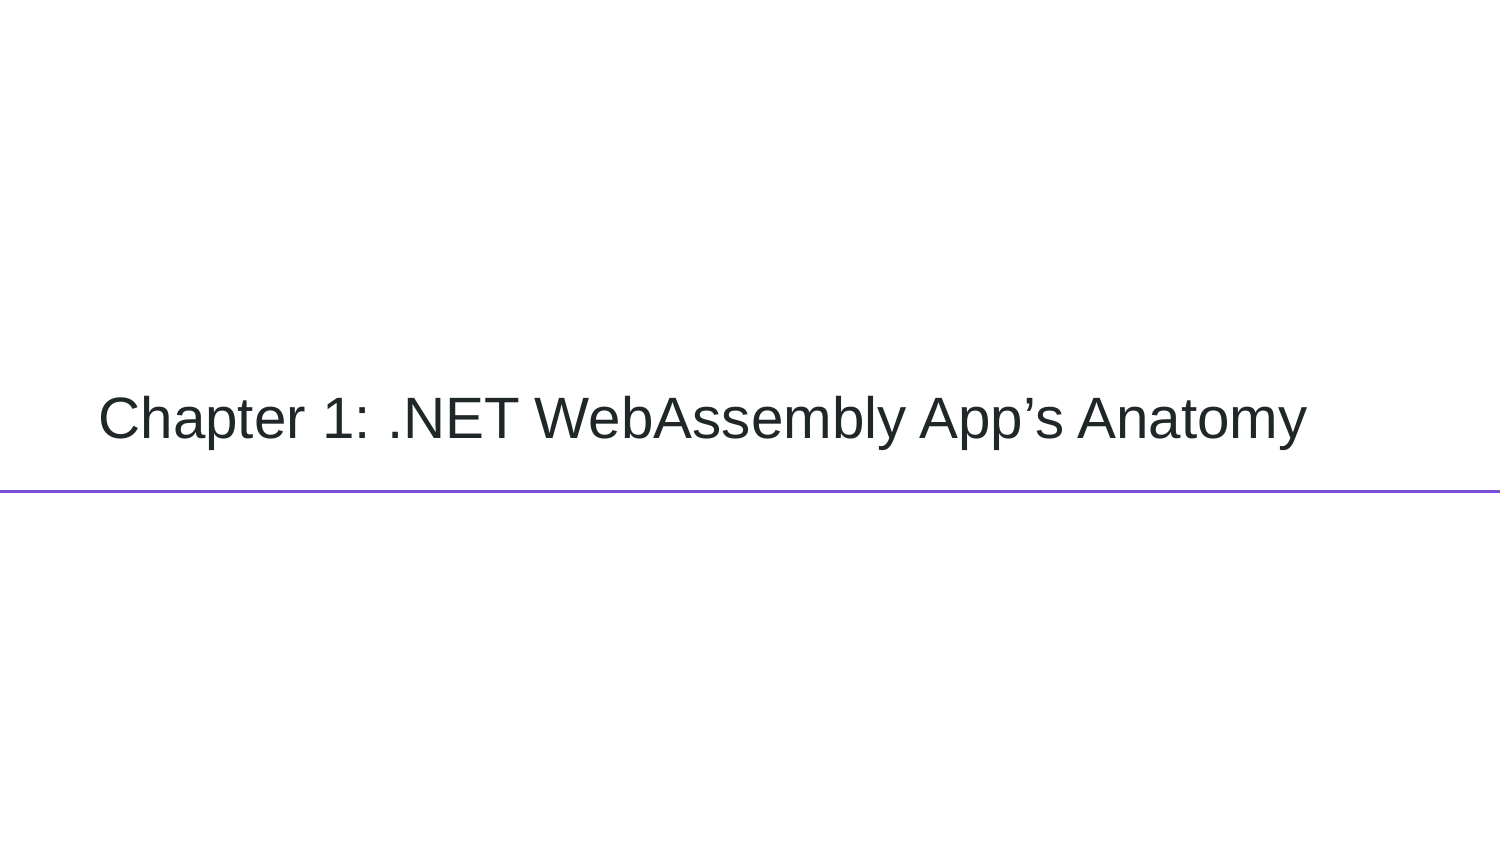

# Chapter 1: .NET WebAssembly App’s Anatomy